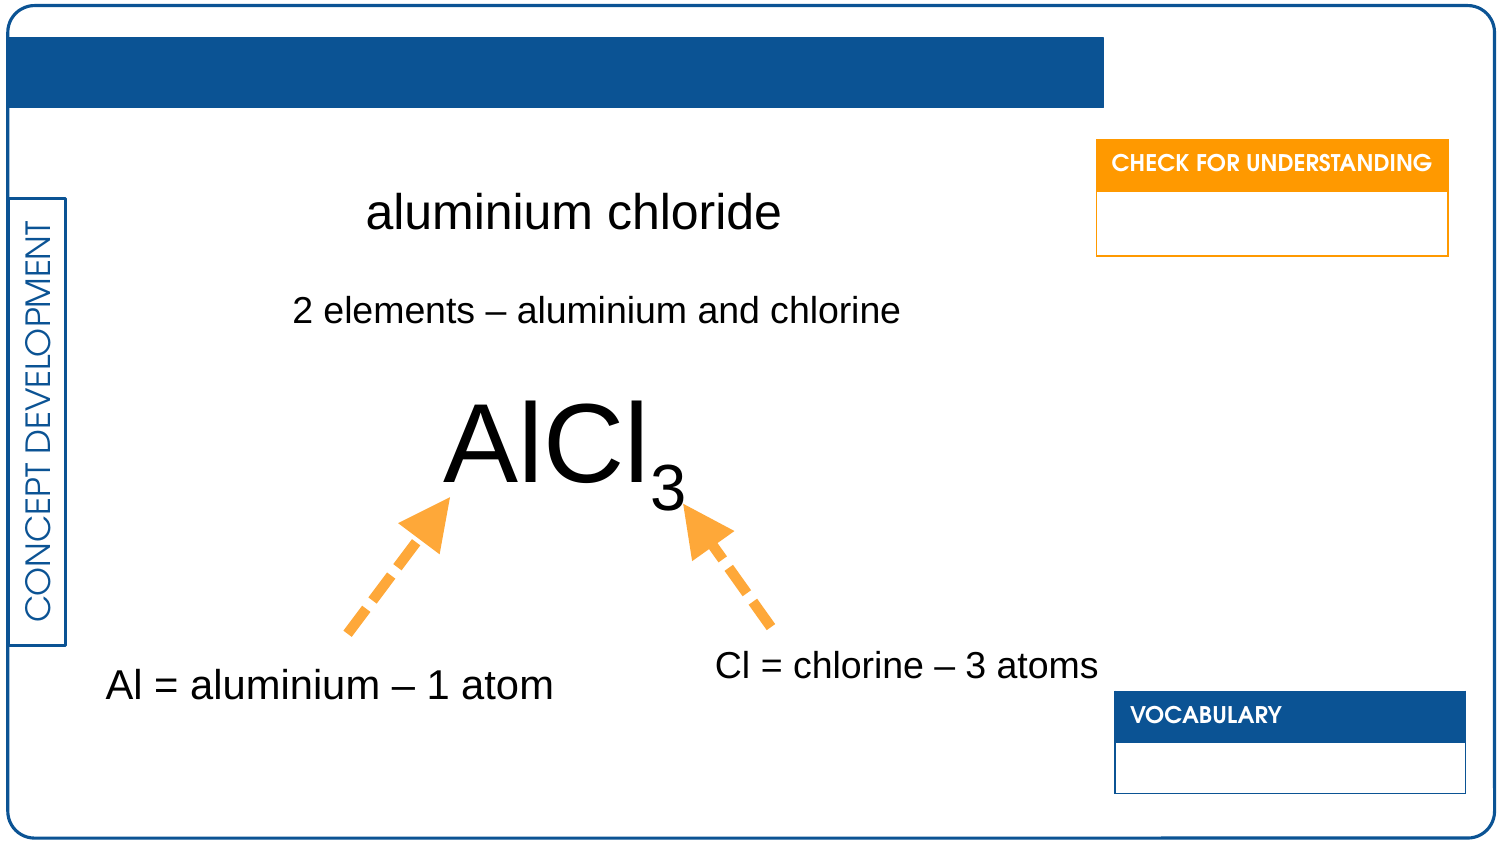

| CHECK FOR UNDERSTANDING |
| --- |
|  |
aluminium chloride
2 elements – aluminium and chlorine
AlCl3
Cl = chlorine – 3 atoms
Al = aluminium – 1 atom
| VOCABULARY |
| --- |
|  |